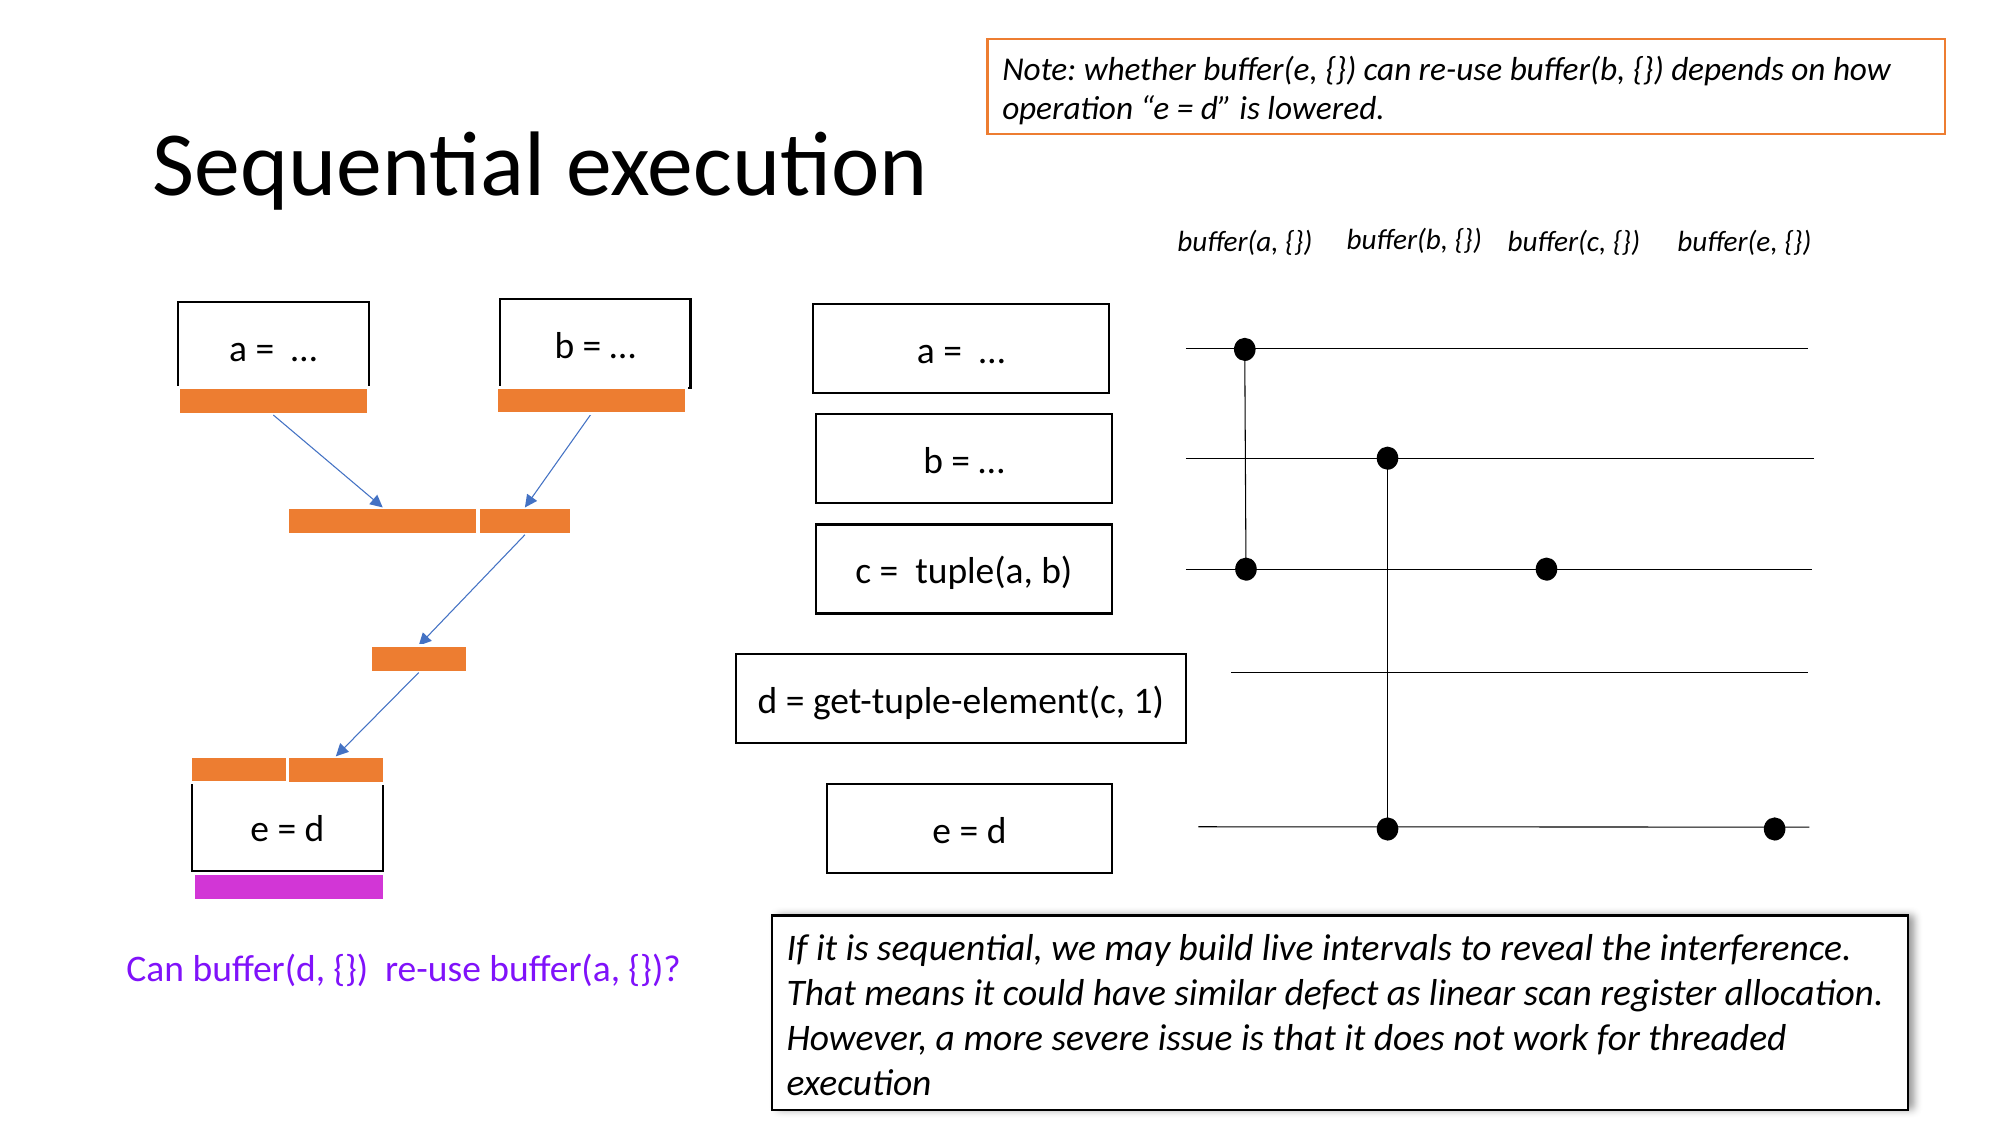

Note: whether buffer(e, {}) can re-use buffer(b, {}) depends on how operation “e = d” is lowered.
# Sequential execution
buffer(b, {})
buffer(a, {})
buffer(c, {})
buffer(e, {})
b = …
a =  …
a =  …

b = …

c =  tuple(a, b)

d = get-tuple-element(c, 1)

e = d
e = d

If it is sequential, we may build live intervals to reveal the interference. That means it could have similar defect as linear scan register allocation.
However, a more severe issue is that it does not work for threaded execution
Can buffer(d, {})  re-use buffer(a, {})?